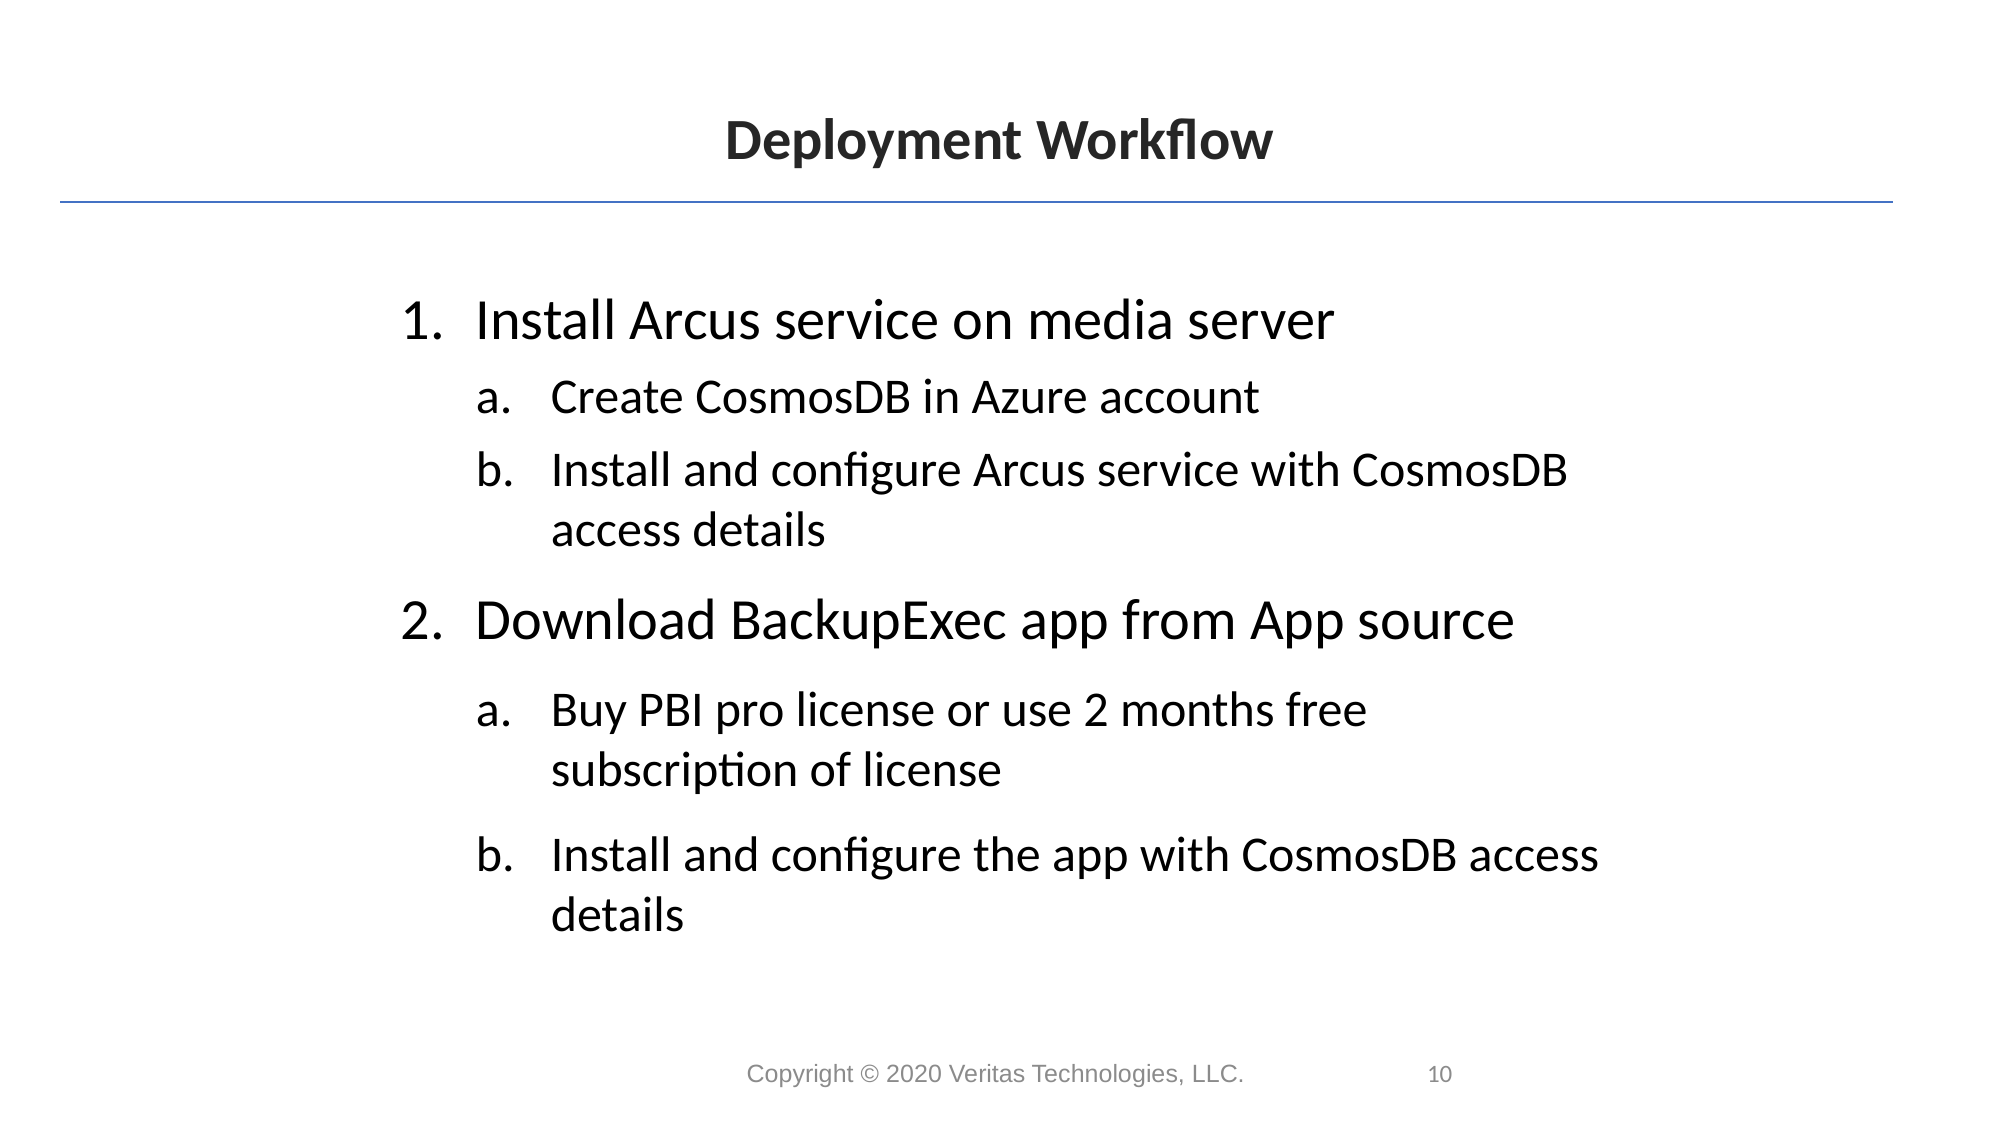

Deployment Workflow
Install Arcus service on media server
Create CosmosDB in Azure account
Install and configure Arcus service with CosmosDB access details
Download BackupExec app from App source
Buy PBI pro license or use 2 months free subscription of license
Install and configure the app with CosmosDB access details

Copyright © 2020 Veritas Technologies, LLC.
10